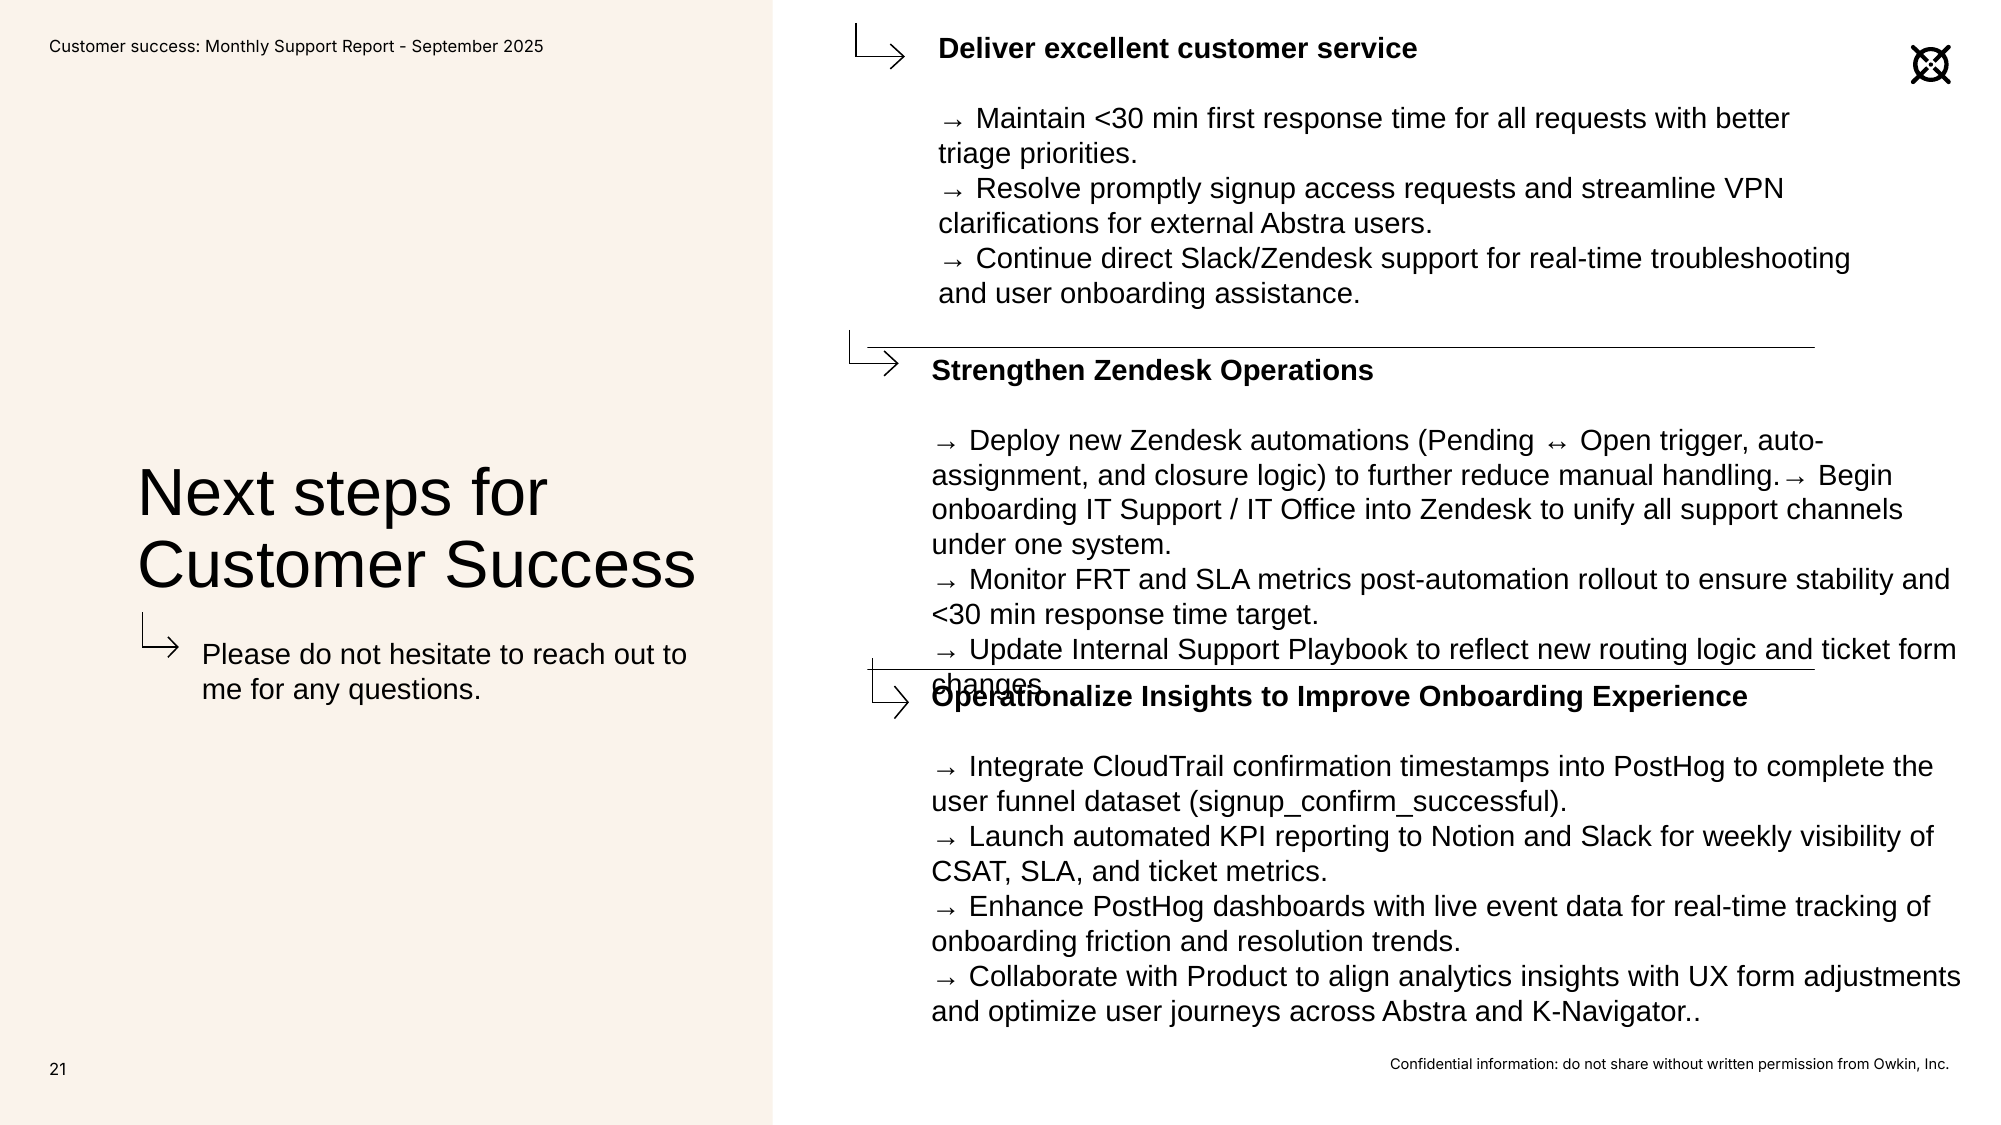

Deliver excellent customer service

→ Maintain <30 min first response time for all requests with better triage priorities.
→ Resolve promptly signup access requests and streamline VPN clarifications for external Abstra users.
→ Continue direct Slack/Zendesk support for real-time troubleshooting and user onboarding assistance.
Customer success: Monthly Support Report - September 2025

# Next steps for Customer Success

Strengthen Zendesk Operations

→ Deploy new Zendesk automations (Pending ↔ Open trigger, auto-assignment, and closure logic) to further reduce manual handling.→ Begin onboarding IT Support / IT Office into Zendesk to unify all support channels under one system.
→ Monitor FRT and SLA metrics post-automation rollout to ensure stability and <30 min response time target.
→ Update Internal Support Playbook to reflect new routing logic and ticket form changes.

Please do not hesitate to reach out to me for any questions.

Operationalize Insights to Improve Onboarding Experience
→ Integrate CloudTrail confirmation timestamps into PostHog to complete the user funnel dataset (signup_confirm_successful).
→ Launch automated KPI reporting to Notion and Slack for weekly visibility of CSAT, SLA, and ticket metrics.
→ Enhance PostHog dashboards with live event data for real-time tracking of onboarding friction and resolution trends.
→ Collaborate with Product to align analytics insights with UX form adjustments and optimize user journeys across Abstra and K-Navigator..
21